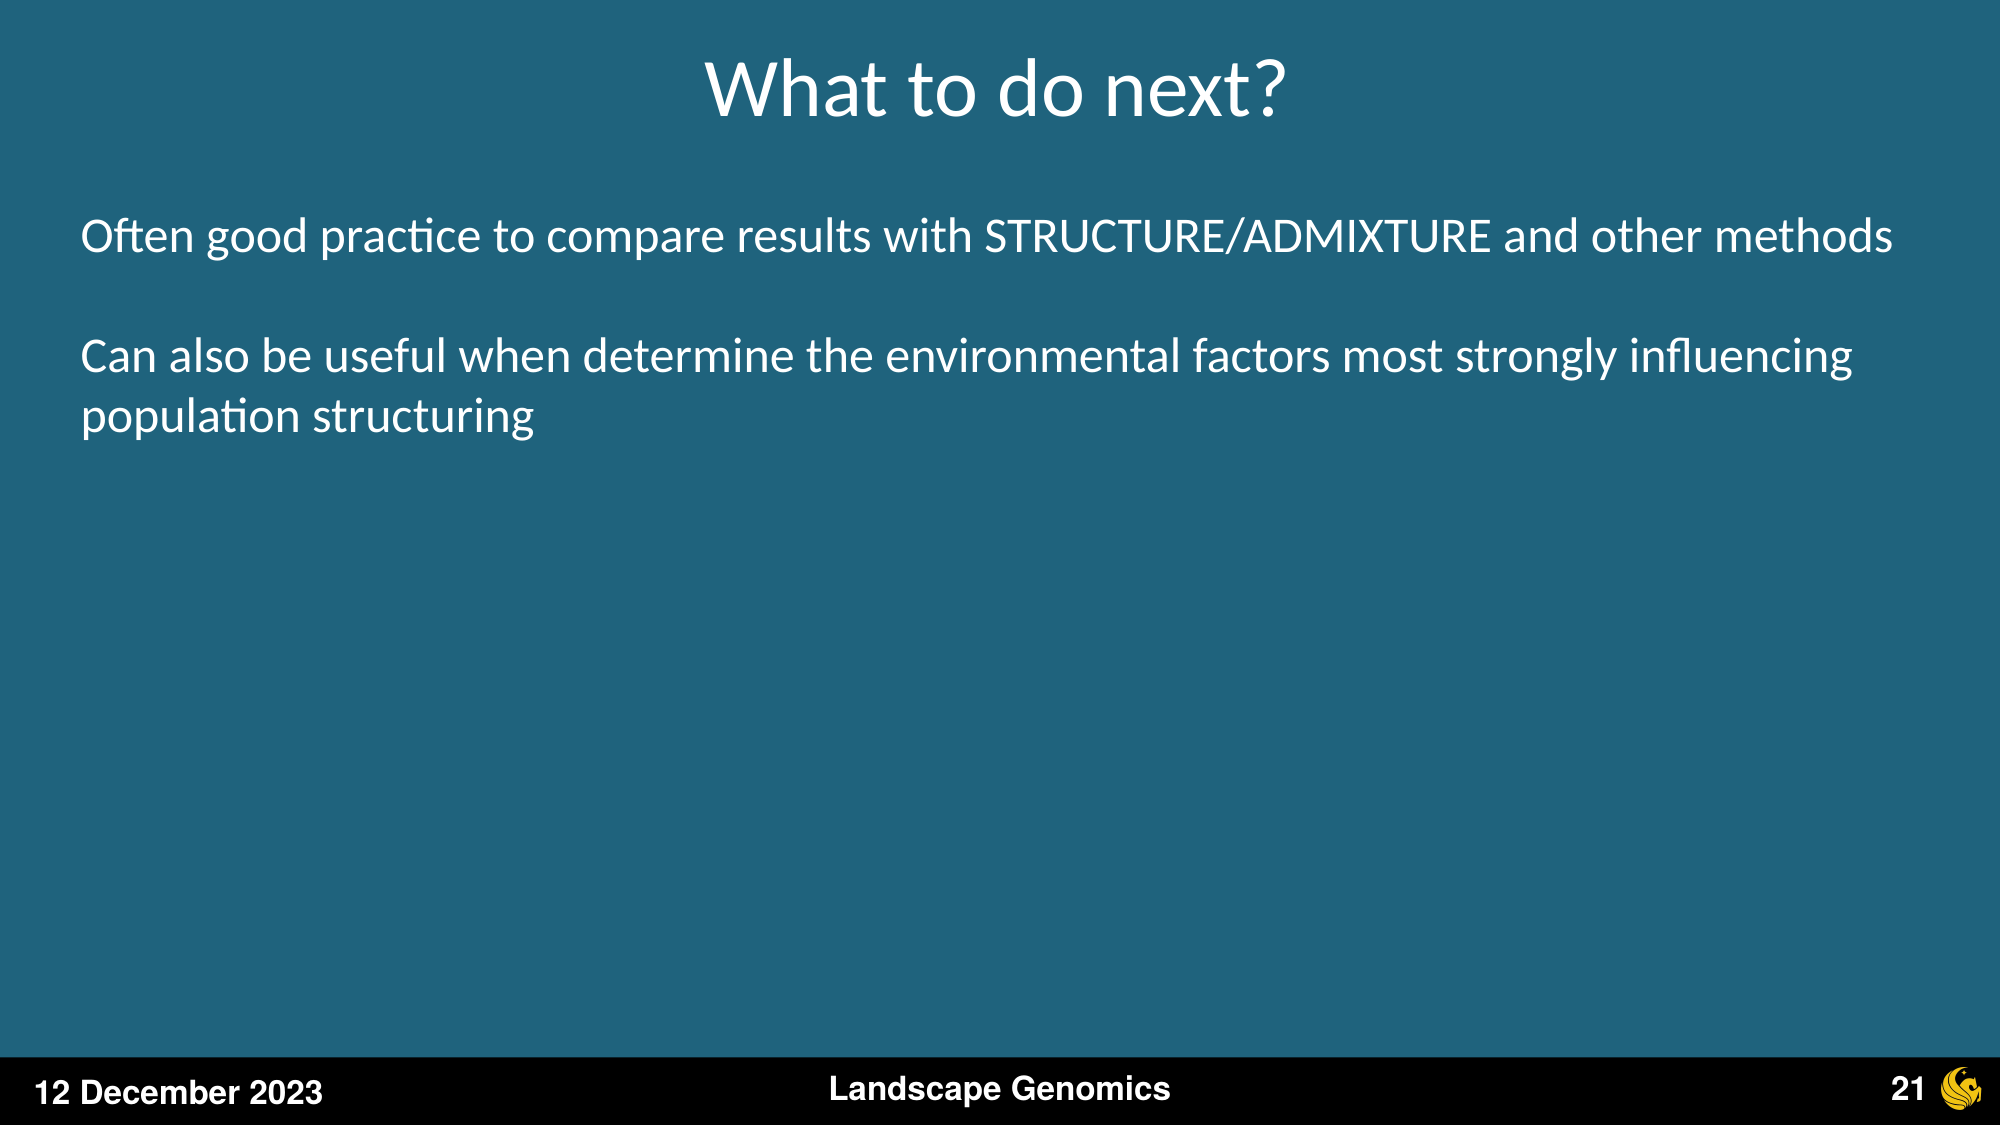

What to do next?
Often good practice to compare results with STRUCTURE/ADMIXTURE and other methods

Can also be useful when determine the environmental factors most strongly influencing population structuring
21
12 December 2023
Landscape Genomics